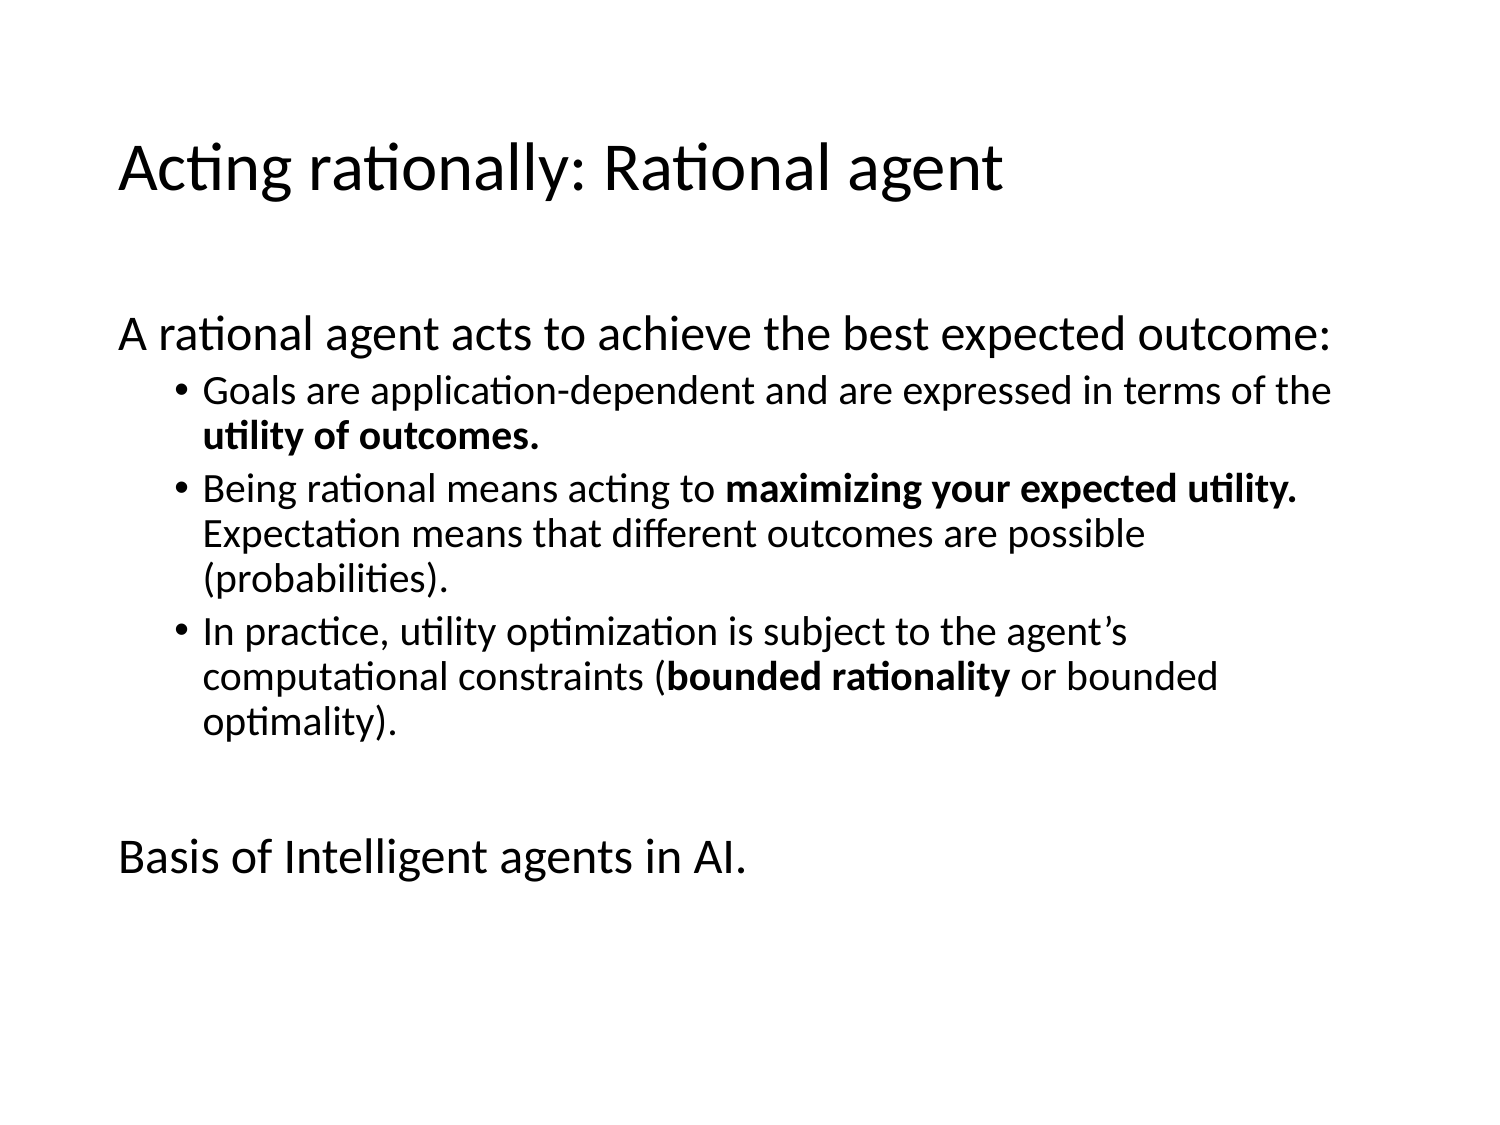

# Acting rationally: Rational agent
A rational agent acts to achieve the best expected outcome:
Goals are application-dependent and are expressed in terms of the utility of outcomes.
Being rational means acting to maximizing your expected utility. Expectation means that different outcomes are possible (probabilities).
In practice, utility optimization is subject to the agent’s computational constraints (bounded rationality or bounded optimality).

Basis of Intelligent agents in AI.